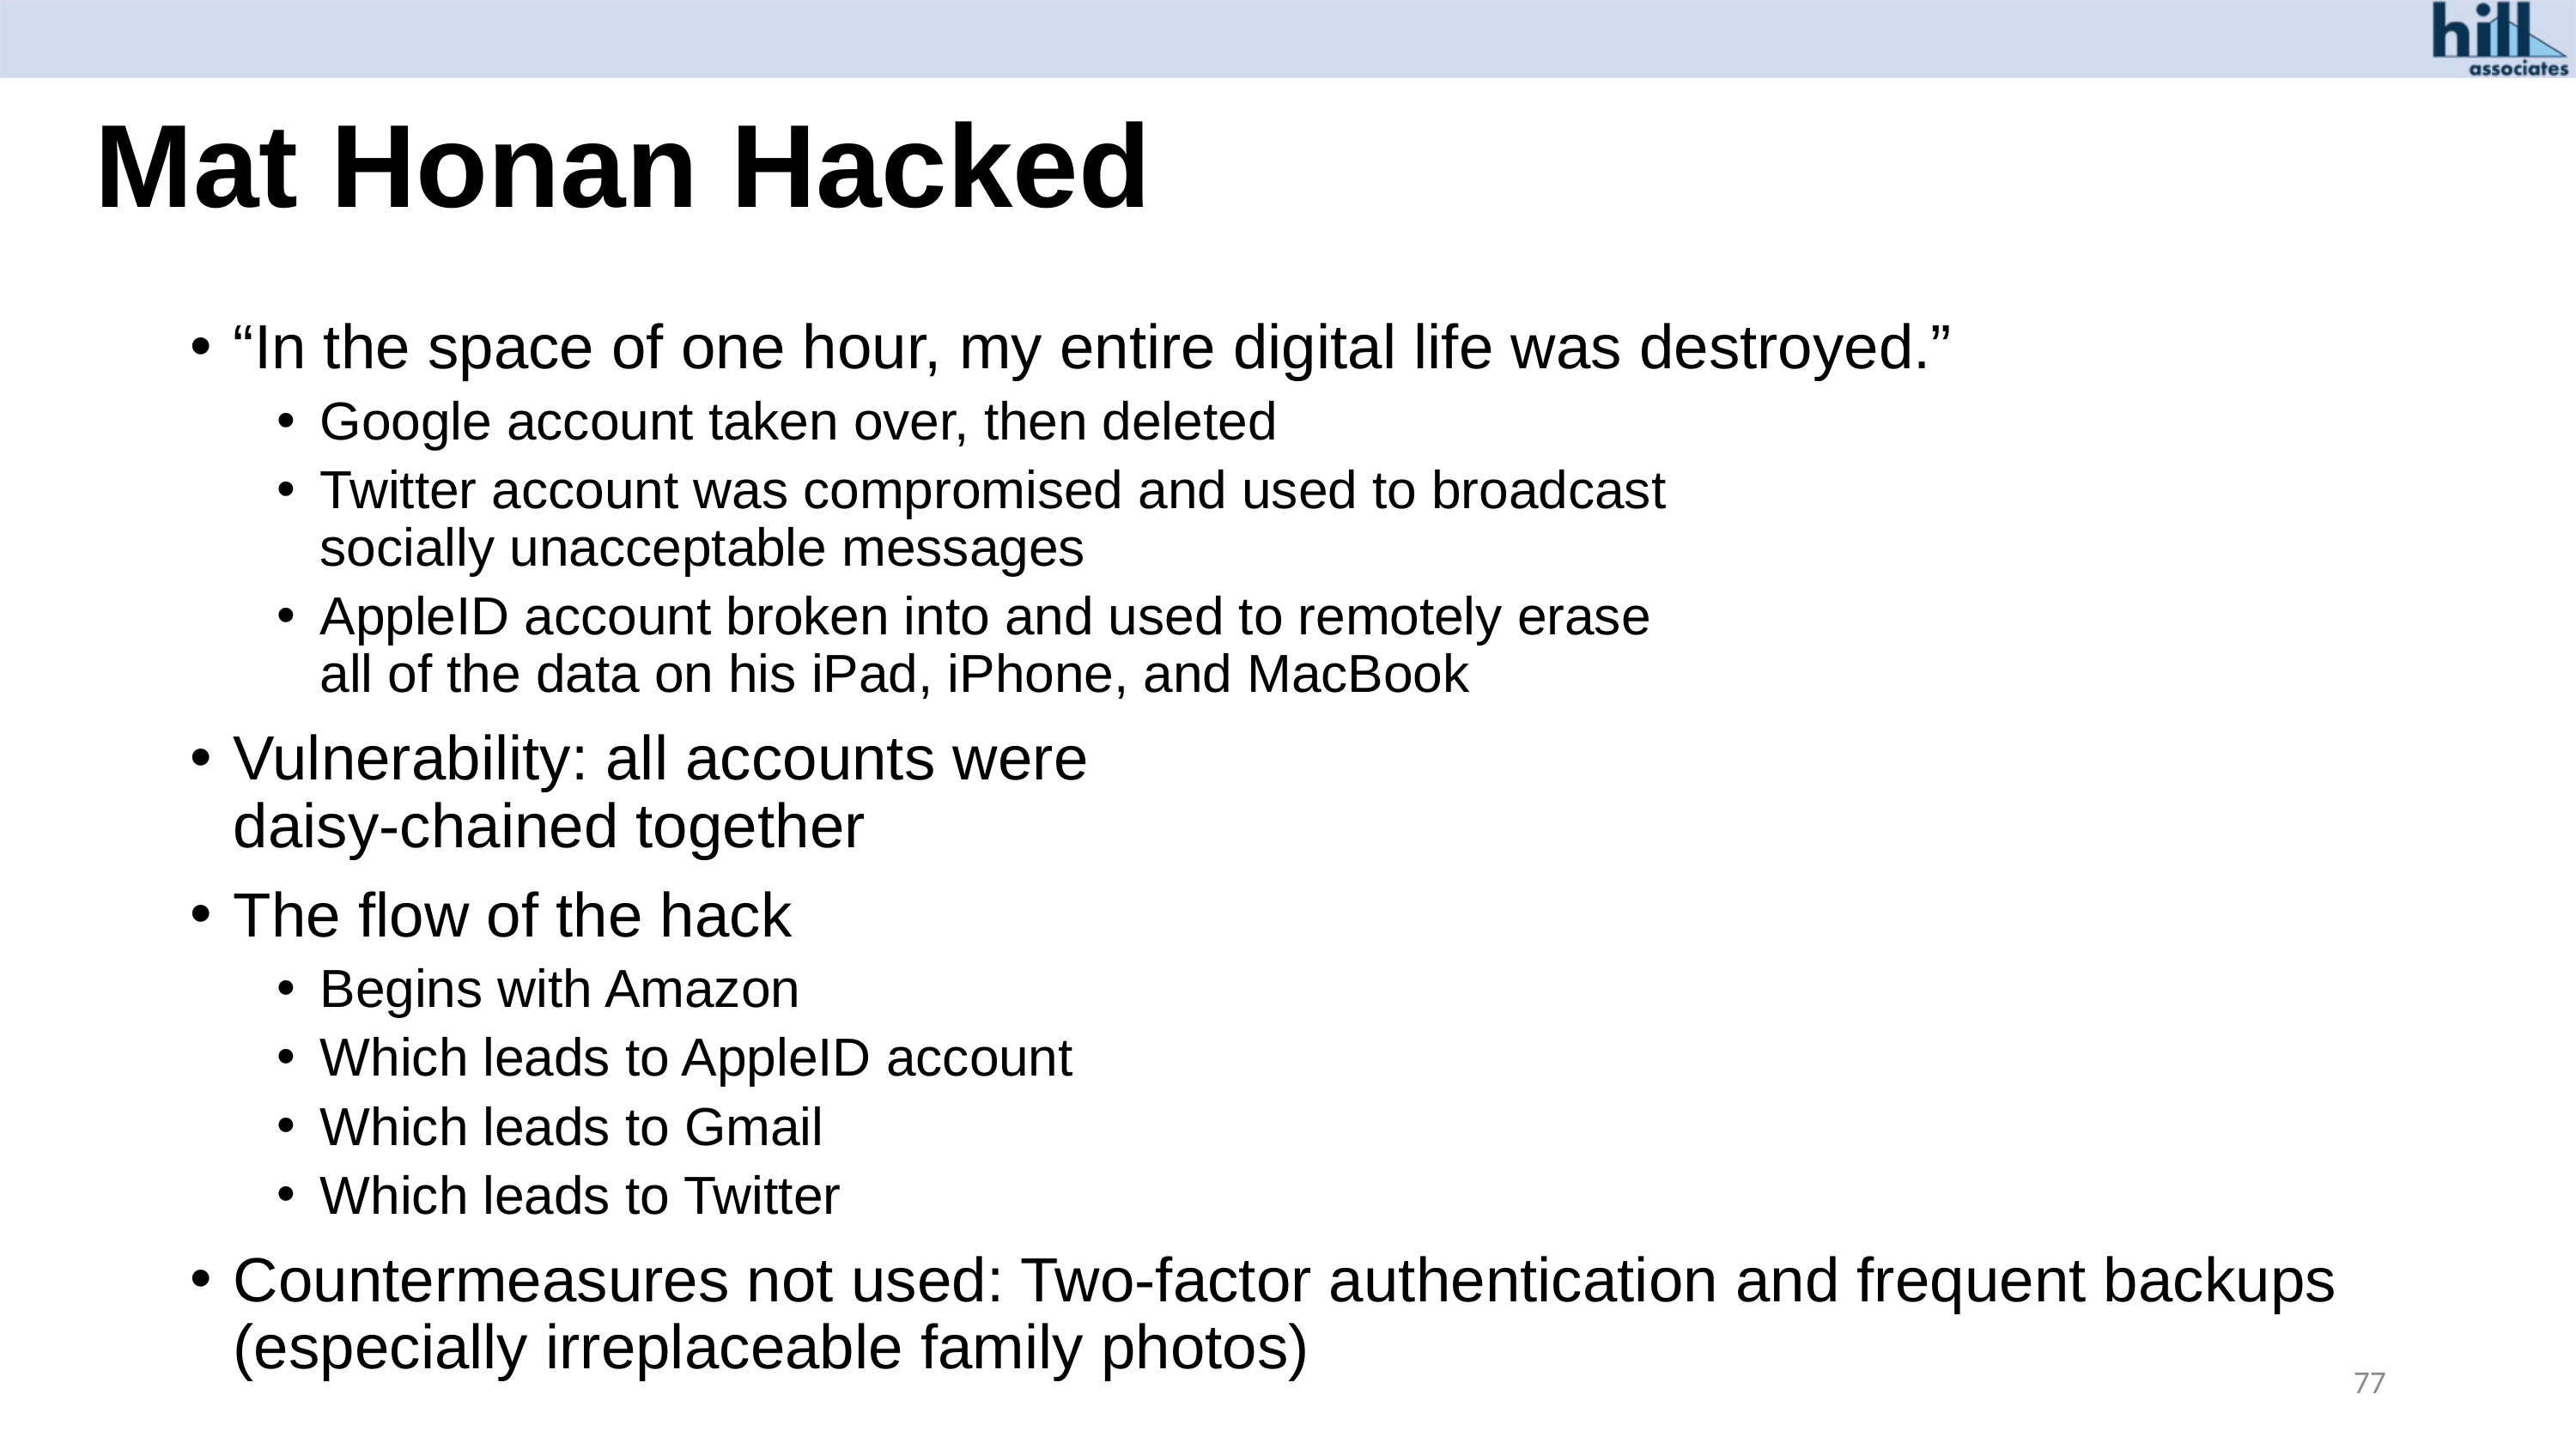

# Mat Honan Hacked
“In the space of one hour, my entire digital life was destroyed.”
Google account taken over, then deleted
Twitter account was compromised and used to broadcast
socially unacceptable messages
AppleID account broken into and used to remotely erase
all of the data on his iPad, iPhone, and MacBook
Vulnerability: all accounts were
daisy-chained together
The flow of the hack
Begins with Amazon
Which leads to AppleID account
Which leads to Gmail
Which leads to Twitter
Countermeasures not used: Two-factor authentication and frequent backups (especially irreplaceable family photos)

77